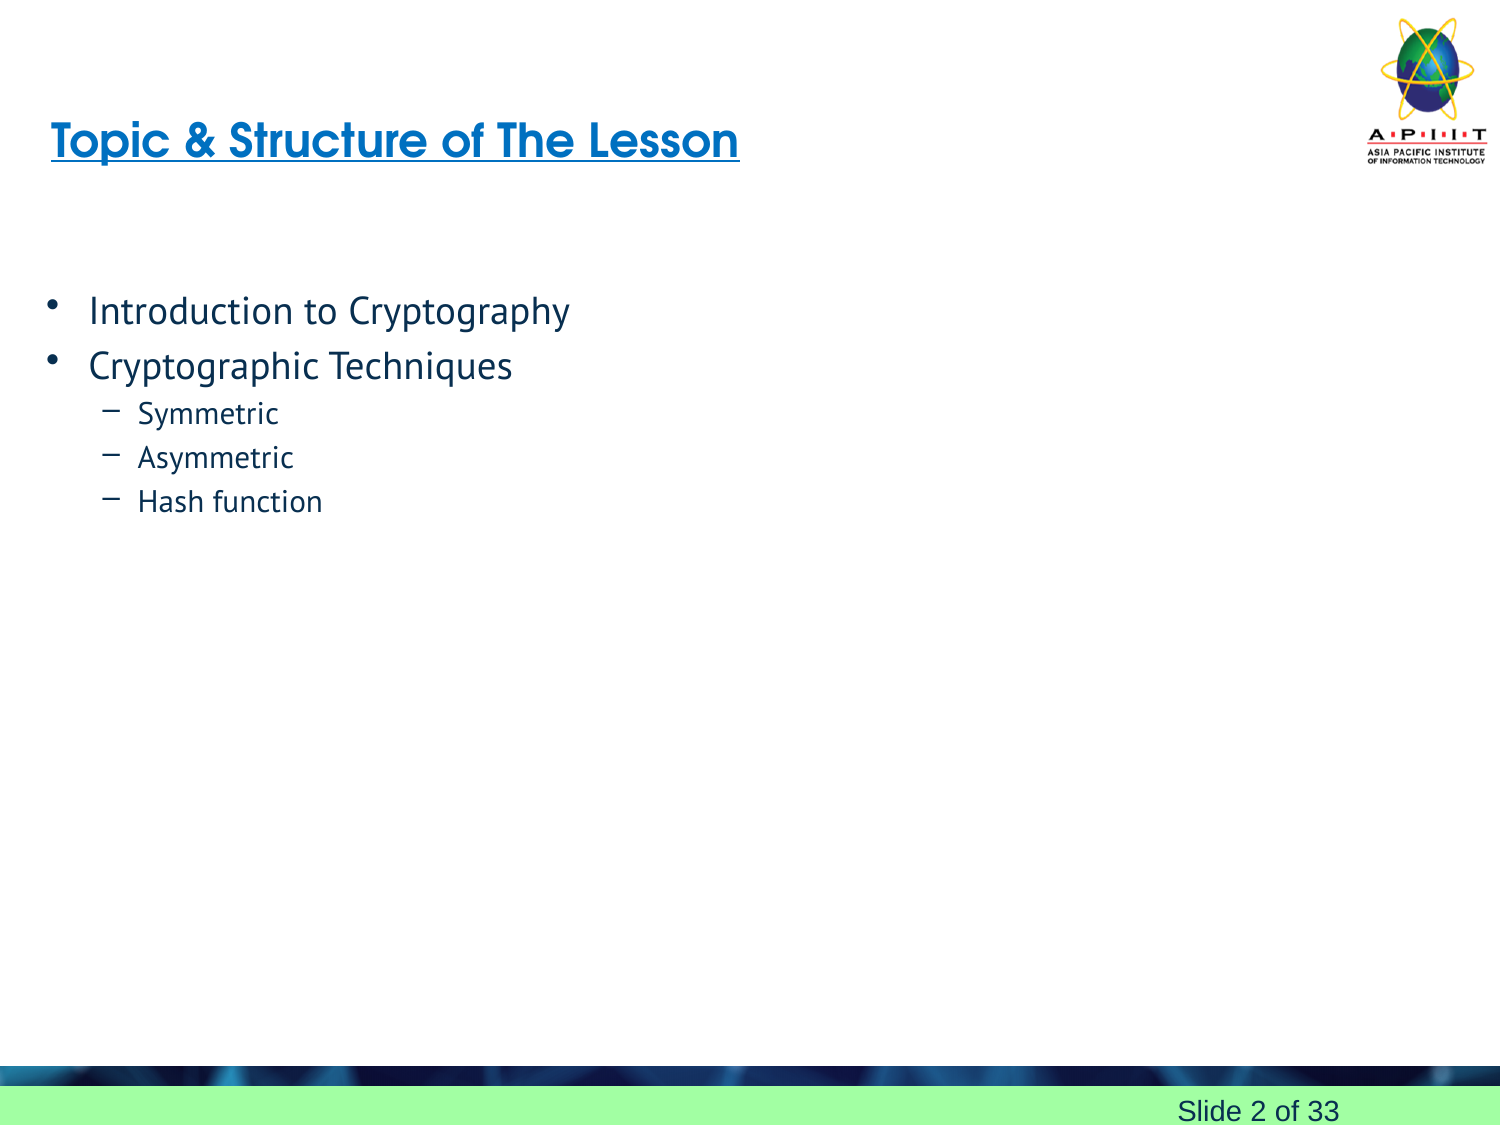

# Topic & Structure of The Lesson
Introduction to Cryptography
Cryptographic Techniques
Symmetric
Asymmetric
Hash function
Slide 2 of 33